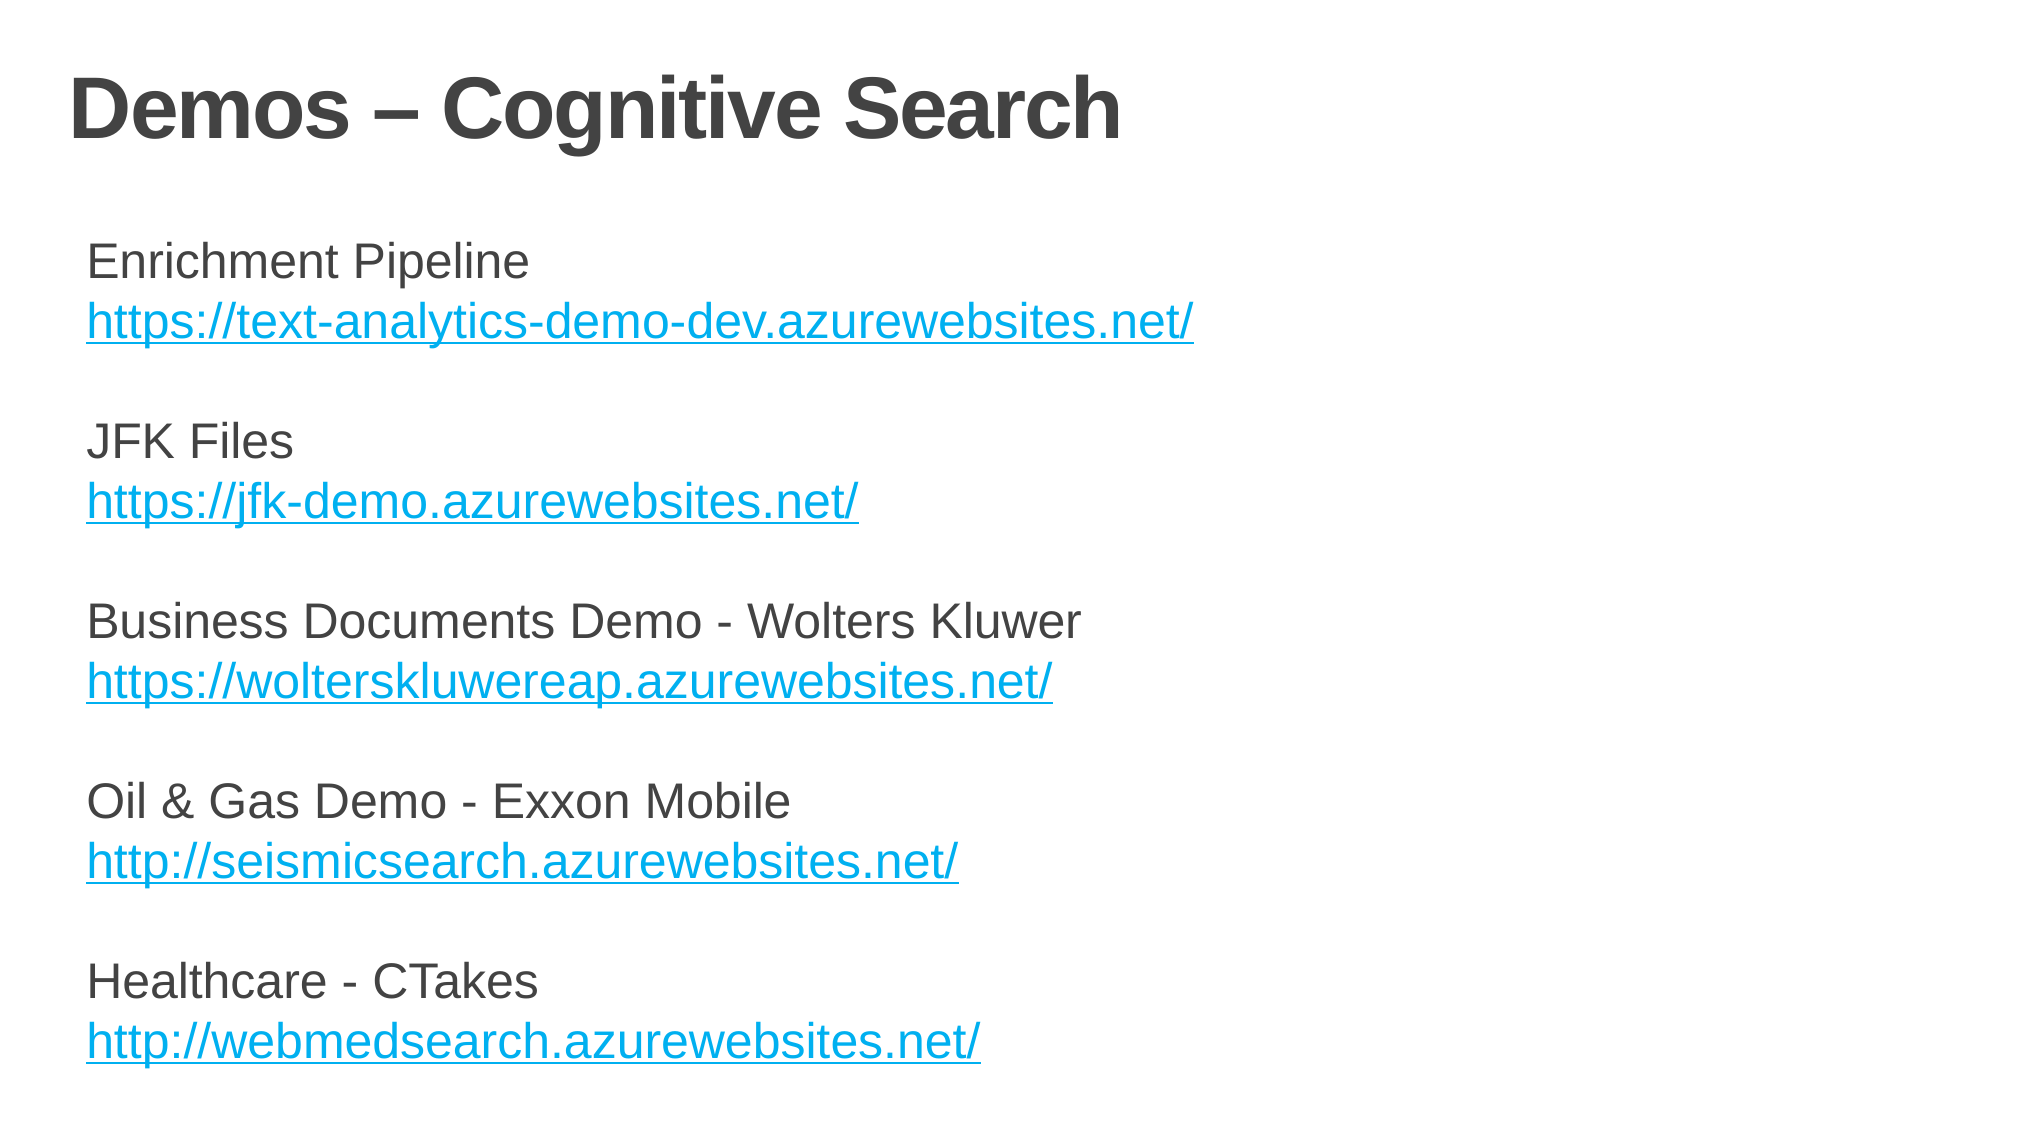

# Demos – Cognitive Search
Enrichment Pipeline
https://text-analytics-demo-dev.azurewebsites.net/

JFK Files
https://jfk-demo.azurewebsites.net/

Business Documents Demo - Wolters Kluwer
https://wolterskluwereap.azurewebsites.net/

Oil & Gas Demo - Exxon Mobile
http://seismicsearch.azurewebsites.net/

Healthcare - CTakes
http://webmedsearch.azurewebsites.net/